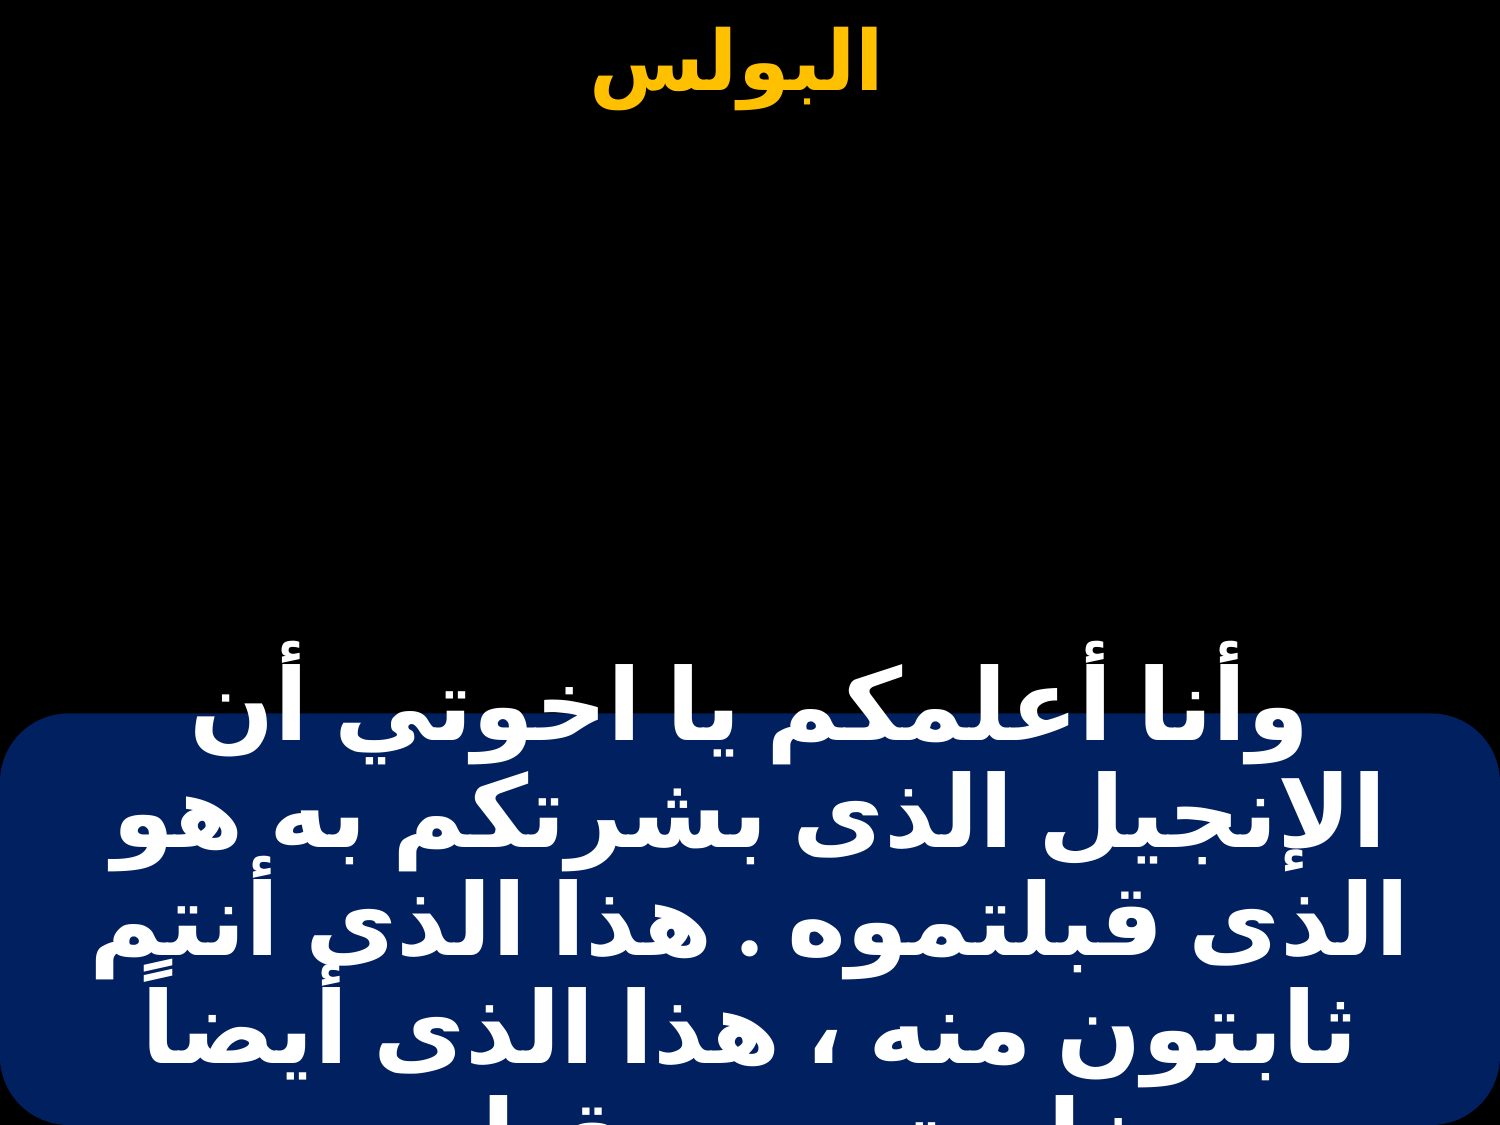

# وأنا أعلمكم يا اخوتي أن الإنجيل الذى بشرتكم به هو الذى قبلتموه . هذا الذى أنتم ثابتون منه ، هذا الذى أيضاً خلصتم من قبله .